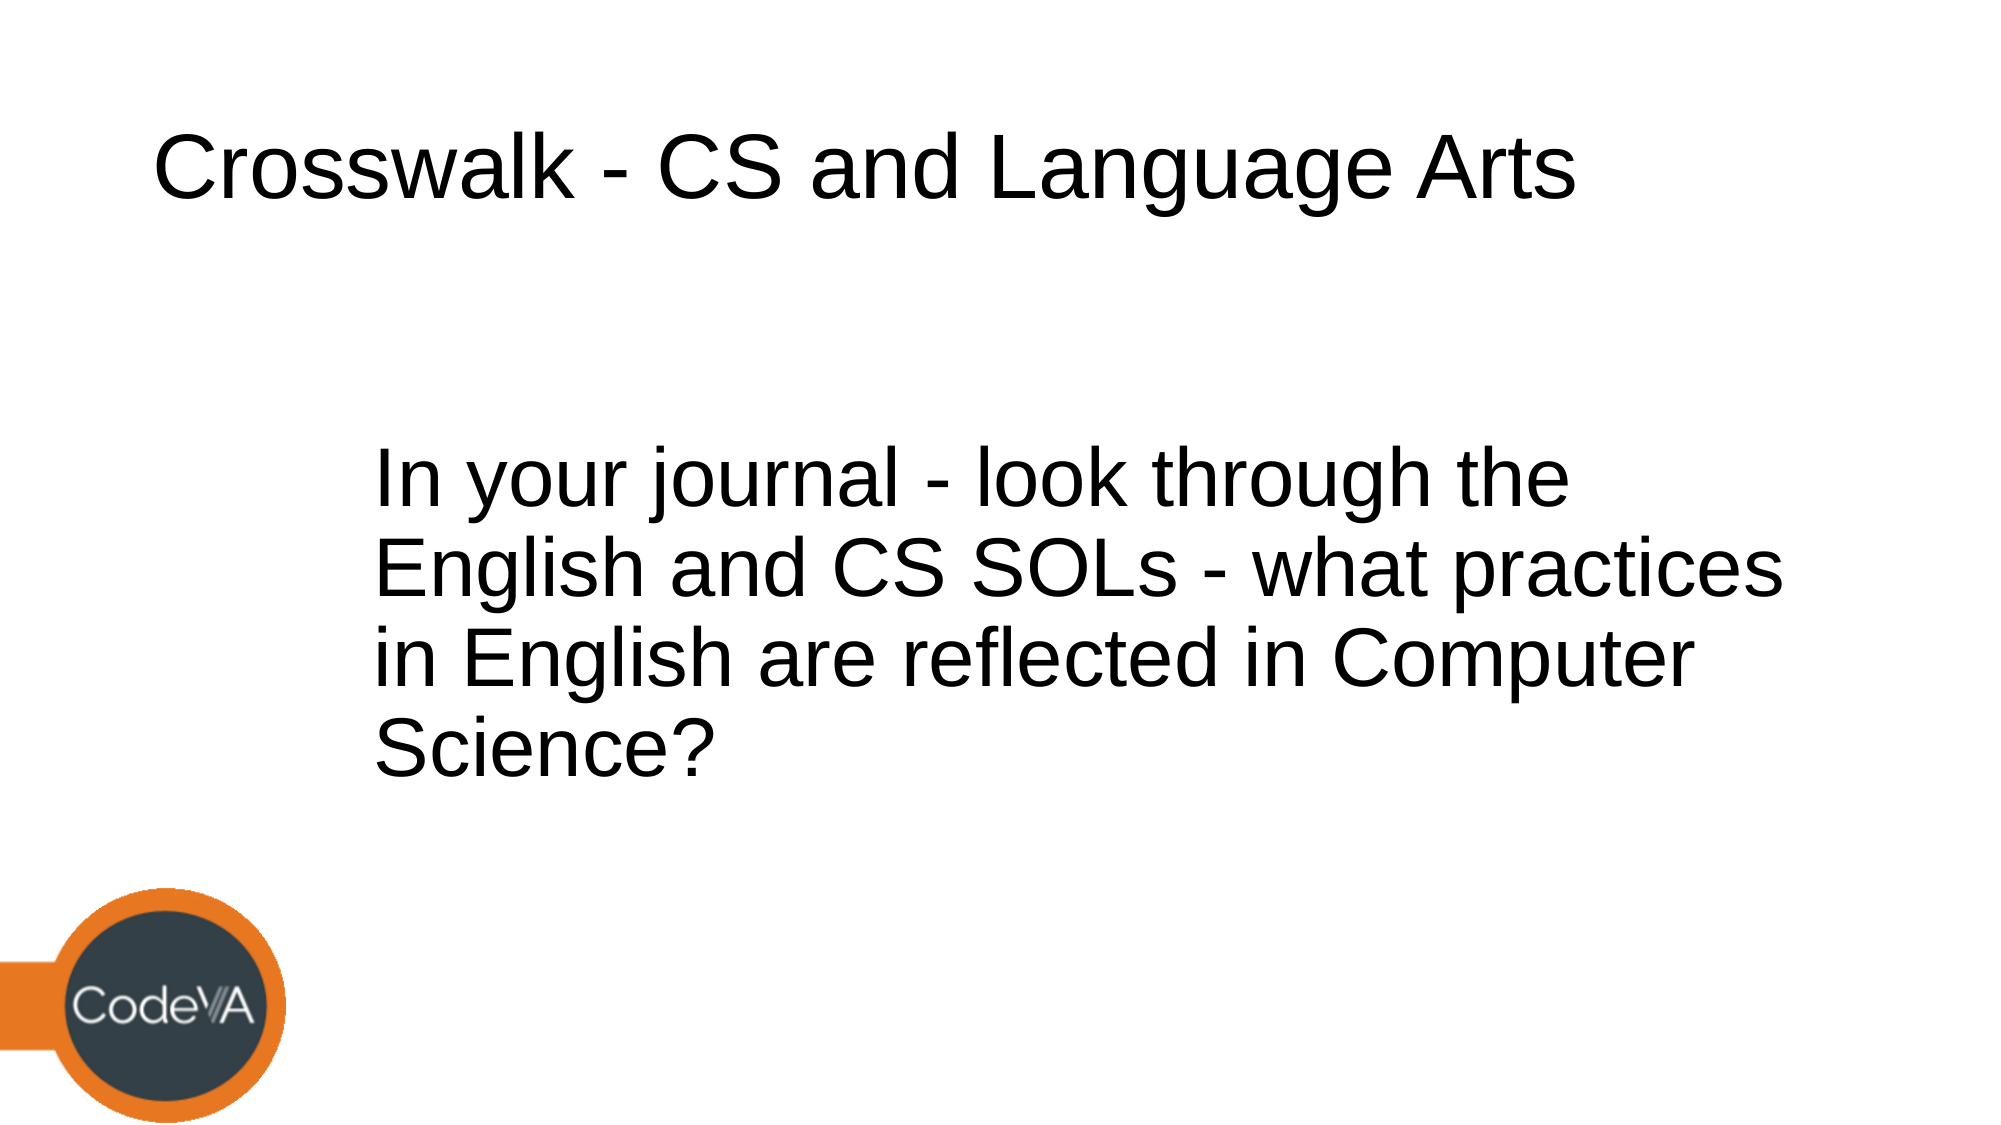

# Crosswalk - CS and Language Arts
In your journal - look through the English and CS SOLs - what practices in English are reflected in Computer Science?